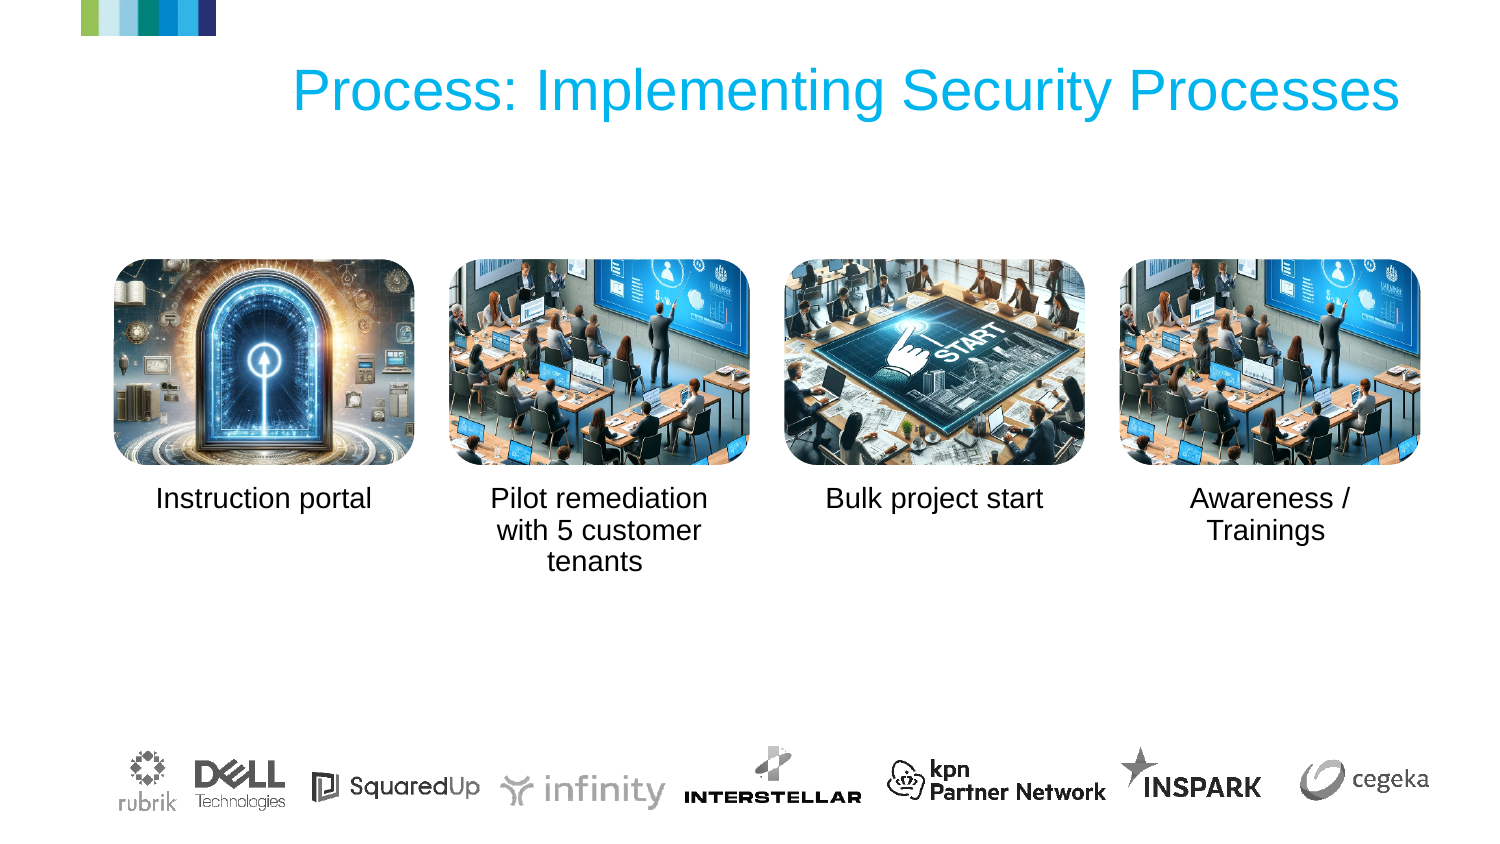

# Process: Implementing Security Processes
Instruction portal
Pilot remediation with 5 customer tenants
Bulk project start
Awareness / Trainings